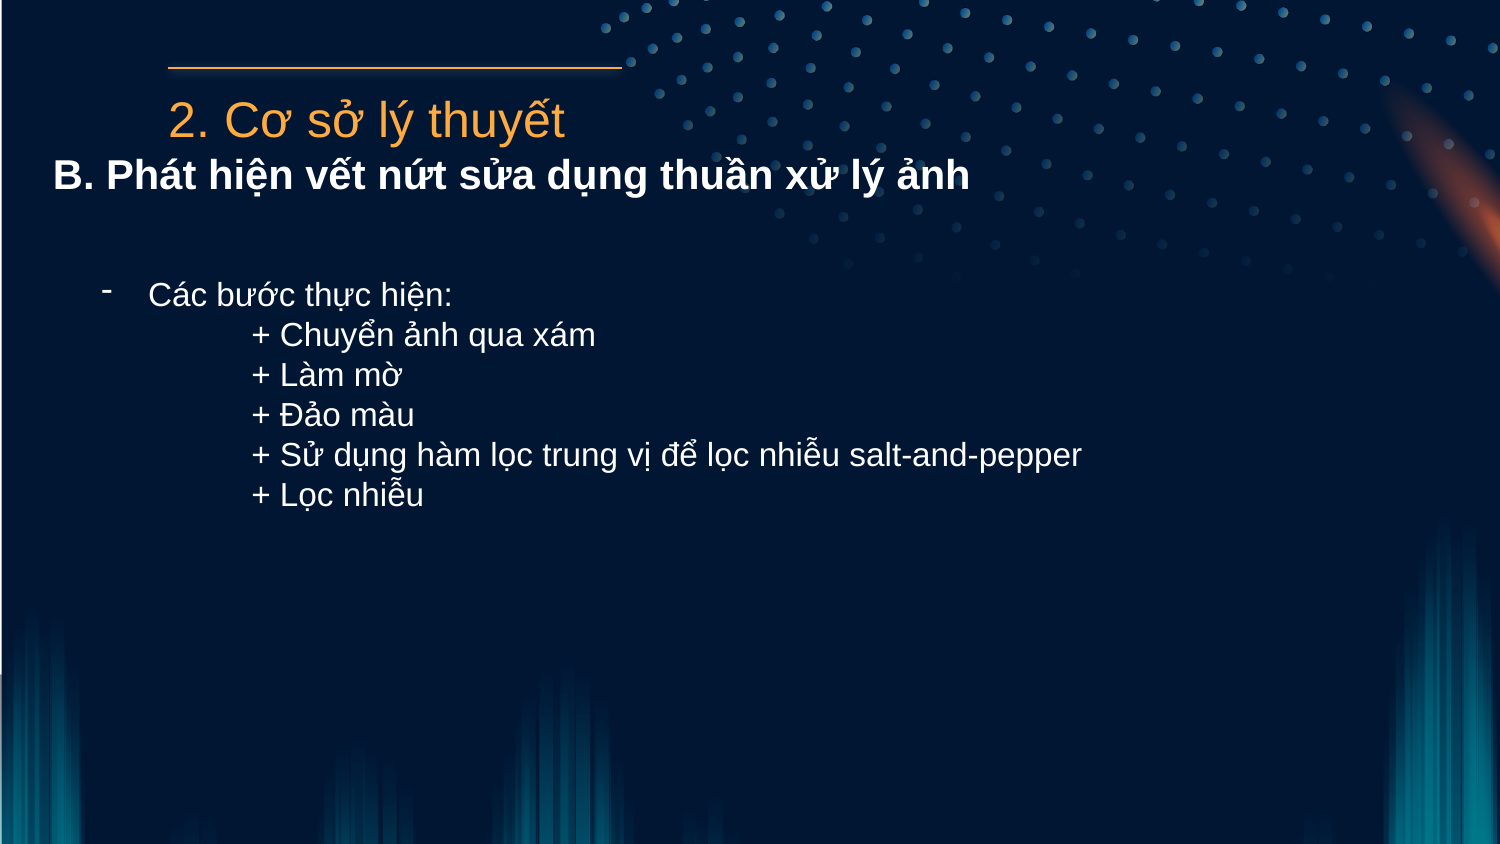

# 2. Cơ sở lý thuyết
B. Phát hiện vết nứt sửa dụng thuần xử lý ảnh

Các bước thực hiện:
	+ Chuyển ảnh qua xám
	+ Làm mờ
	+ Đảo màu
	+ Sử dụng hàm lọc trung vị để lọc nhiễu salt-and-pepper
	+ Lọc nhiễu